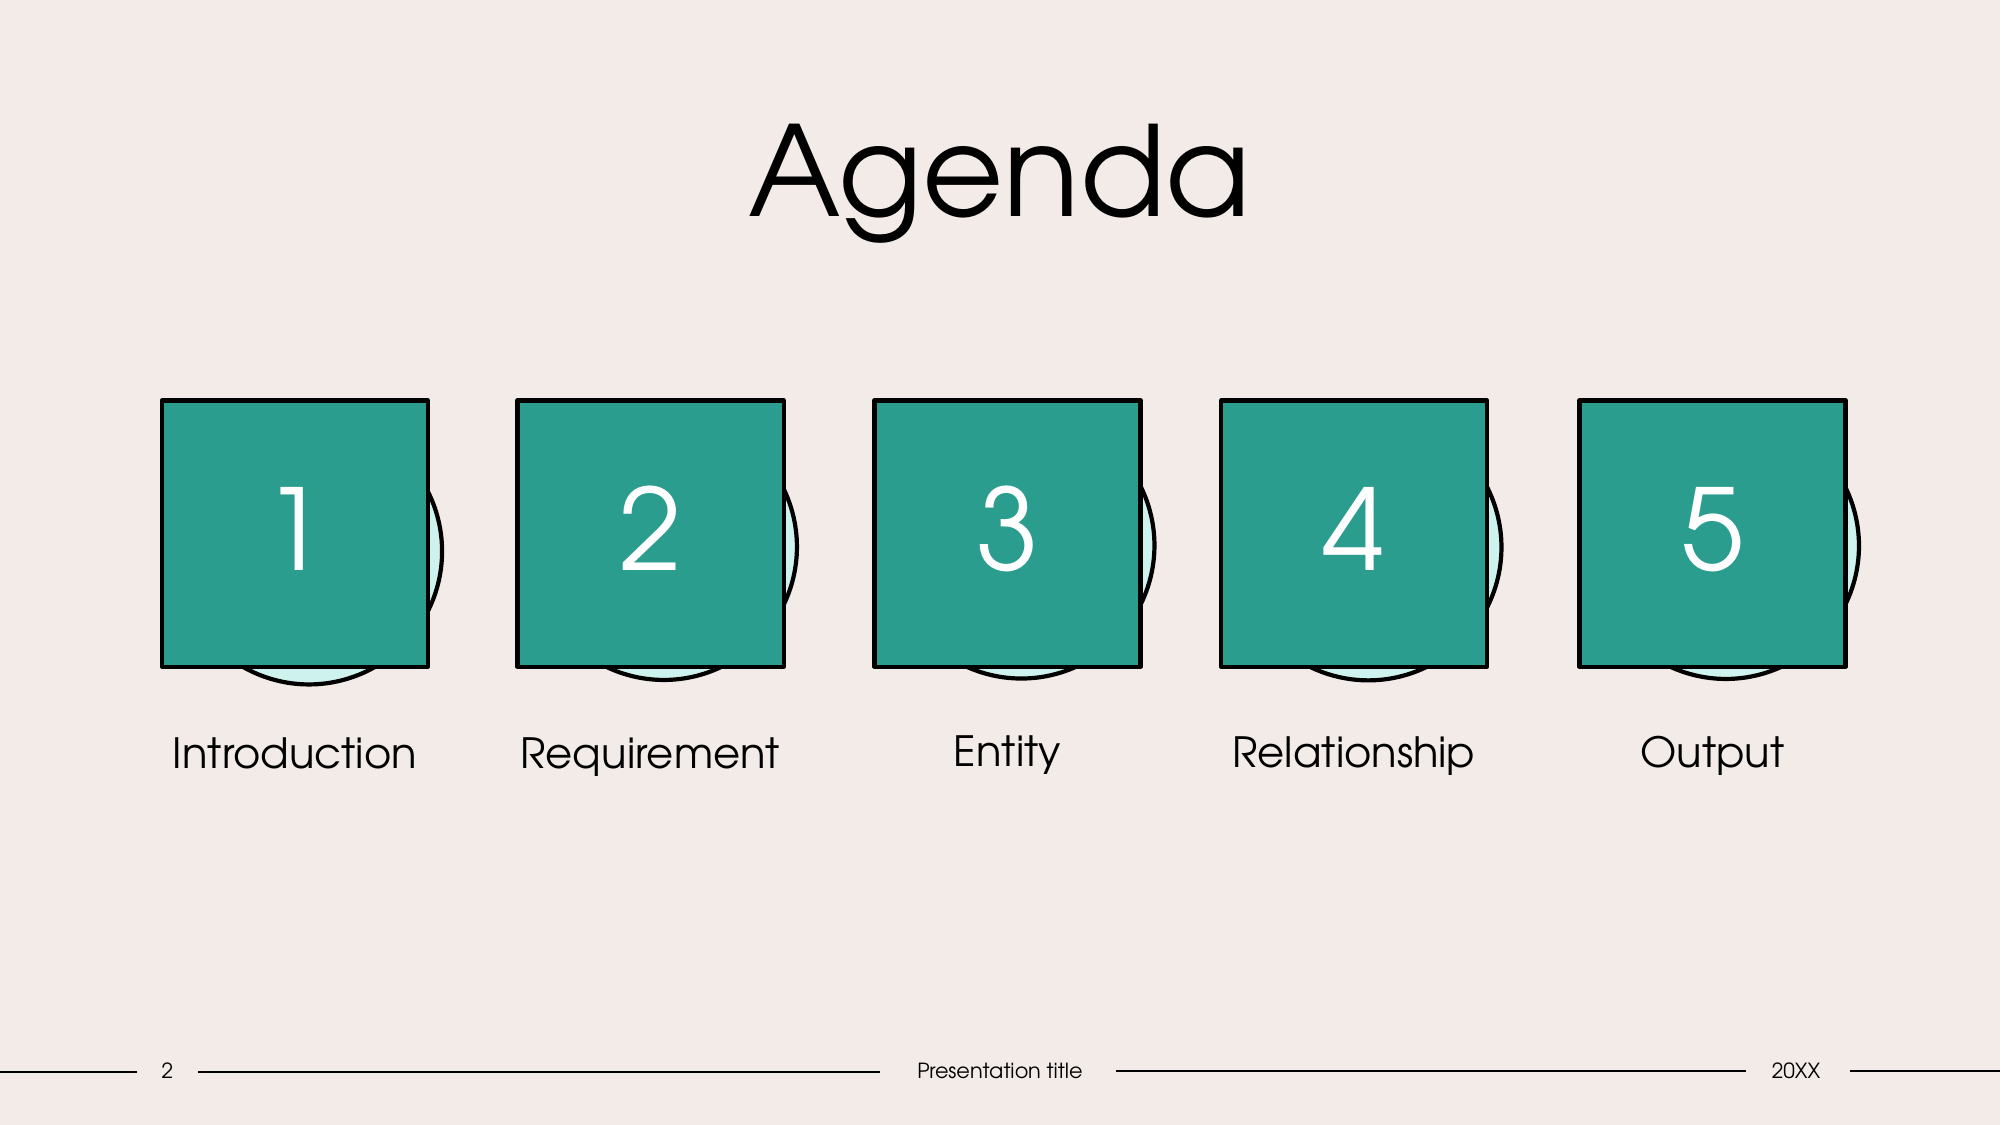

# Agenda
1
2
3
4
5
Entity

Relationship

Output

Introduction

Requirement

2
Presentation title
20XX